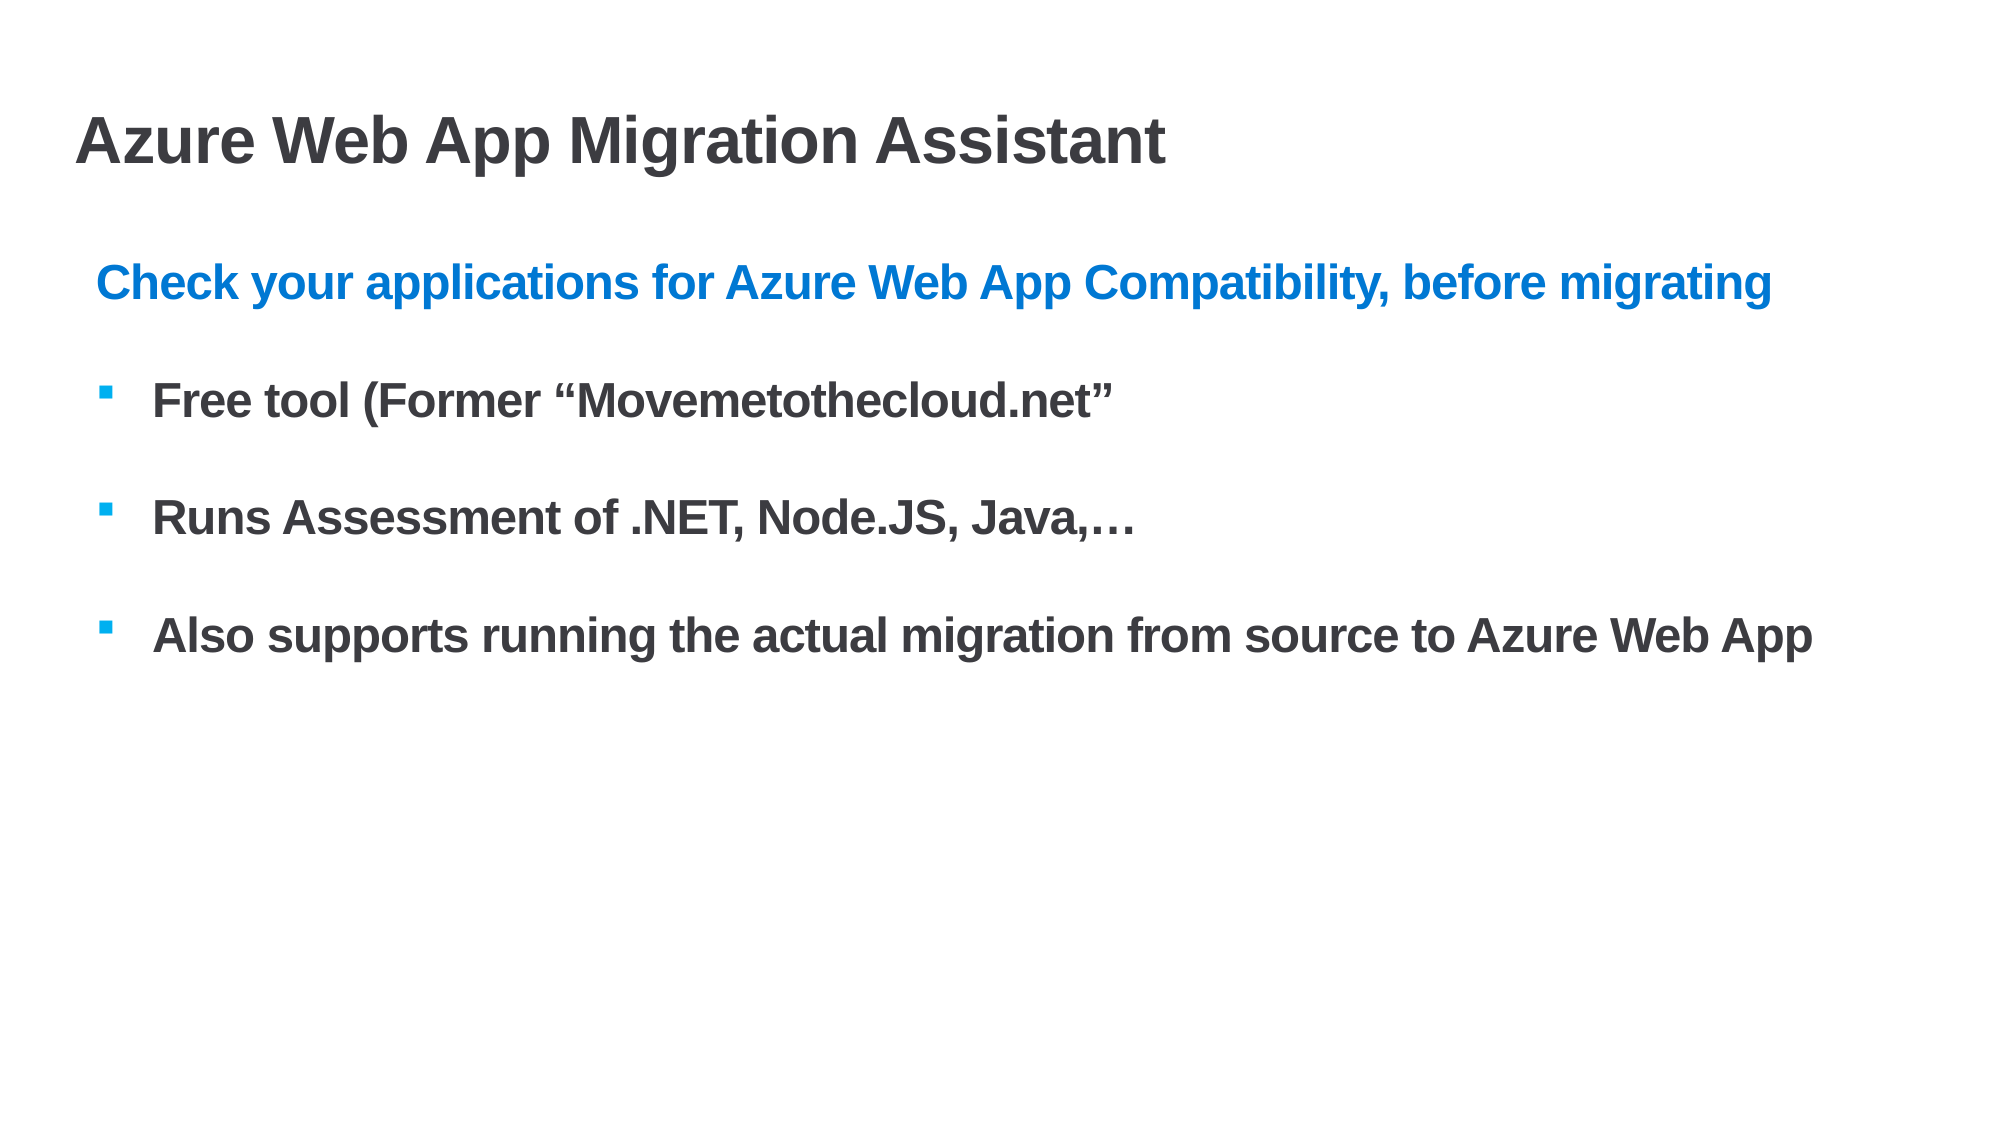

# Azure Web App Migration Assistant
Check your applications for Azure Web App Compatibility, before migrating
Free tool (Former “Movemetothecloud.net”
Runs Assessment of .NET, Node.JS, Java,…
Also supports running the actual migration from source to Azure Web App